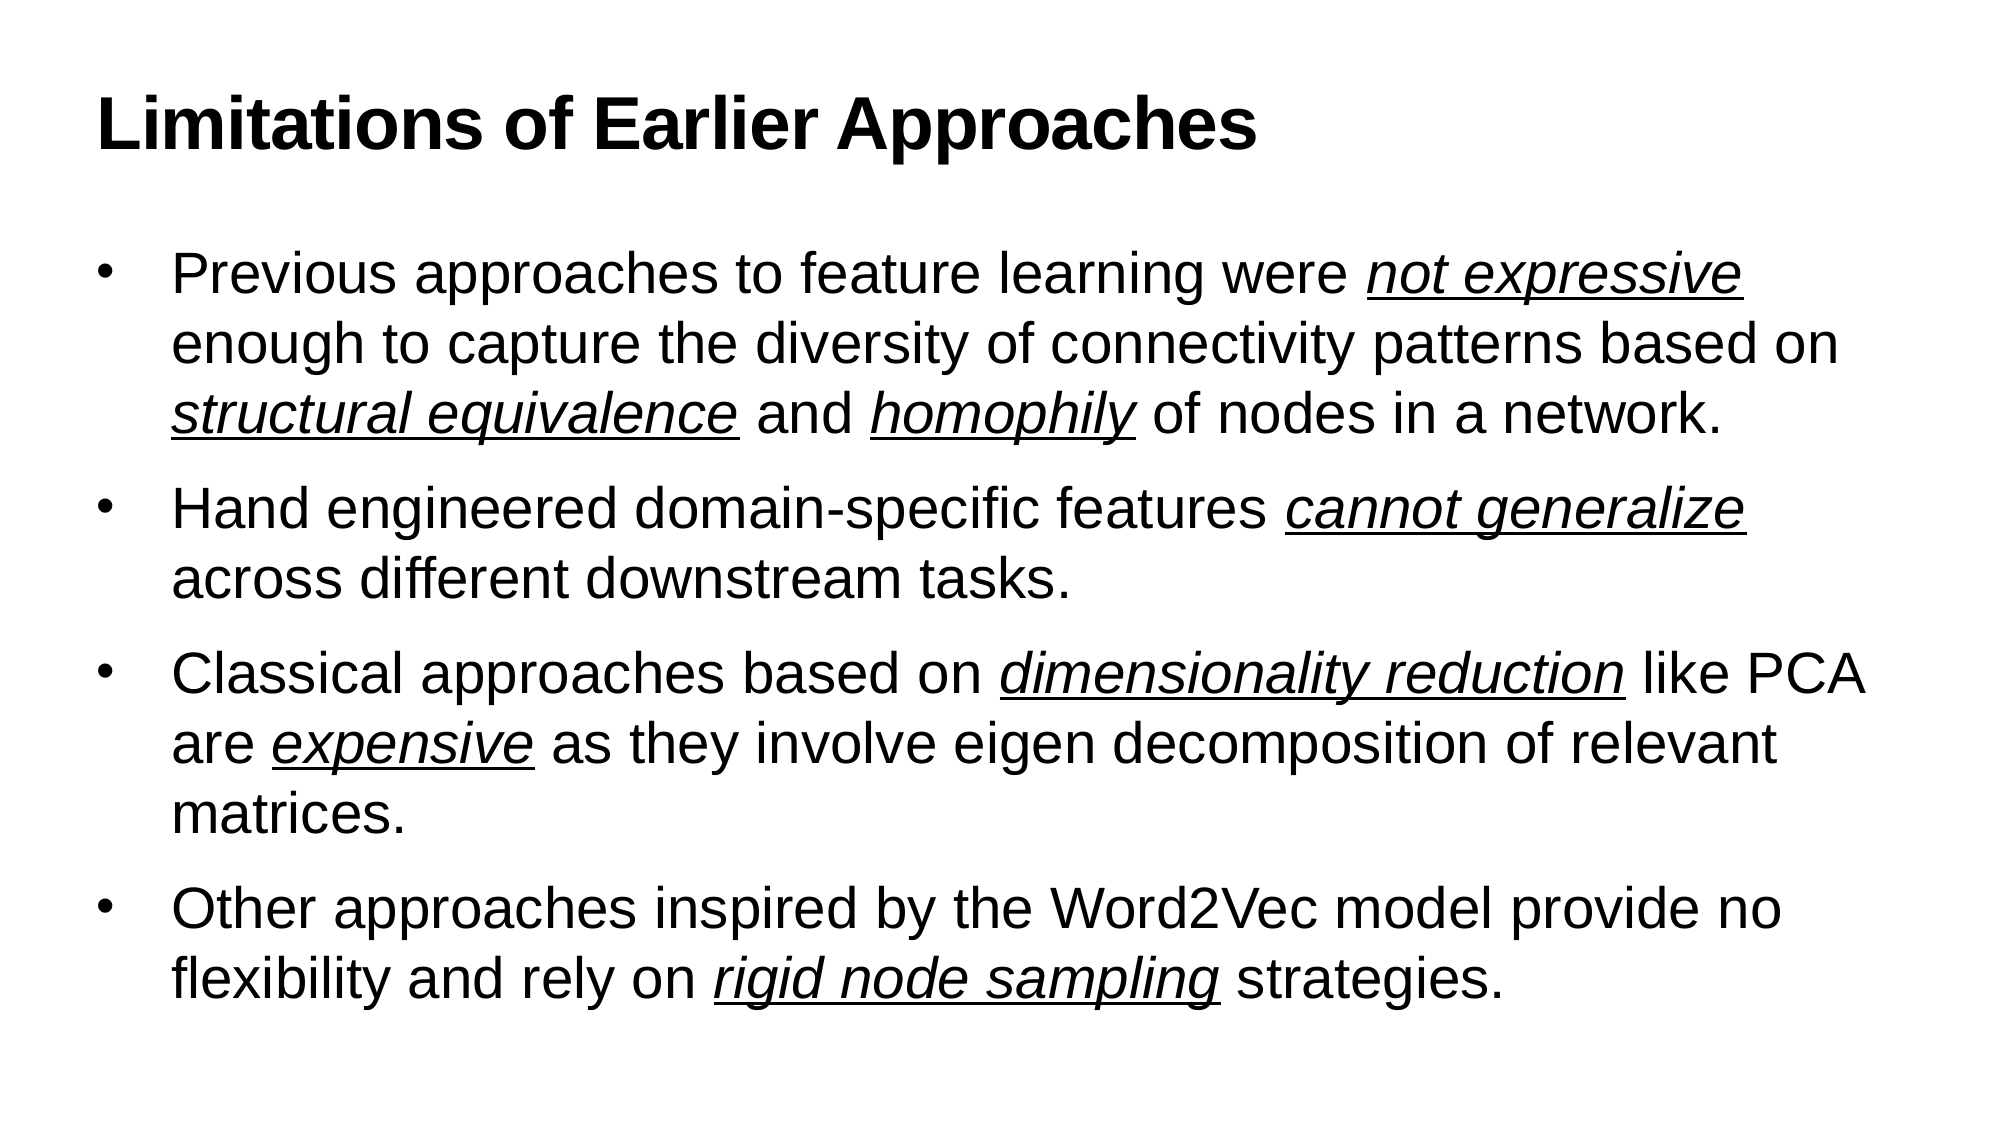

# Limitations of Earlier Approaches
Previous approaches to feature learning were not expressive enough to capture the diversity of connectivity patterns based on structural equivalence and homophily of nodes in a network.
Hand engineered domain-specific features cannot generalize across different downstream tasks.
Classical approaches based on dimensionality reduction like PCA are expensive as they involve eigen decomposition of relevant matrices.
Other approaches inspired by the Word2Vec model provide no flexibility and rely on rigid node sampling strategies.